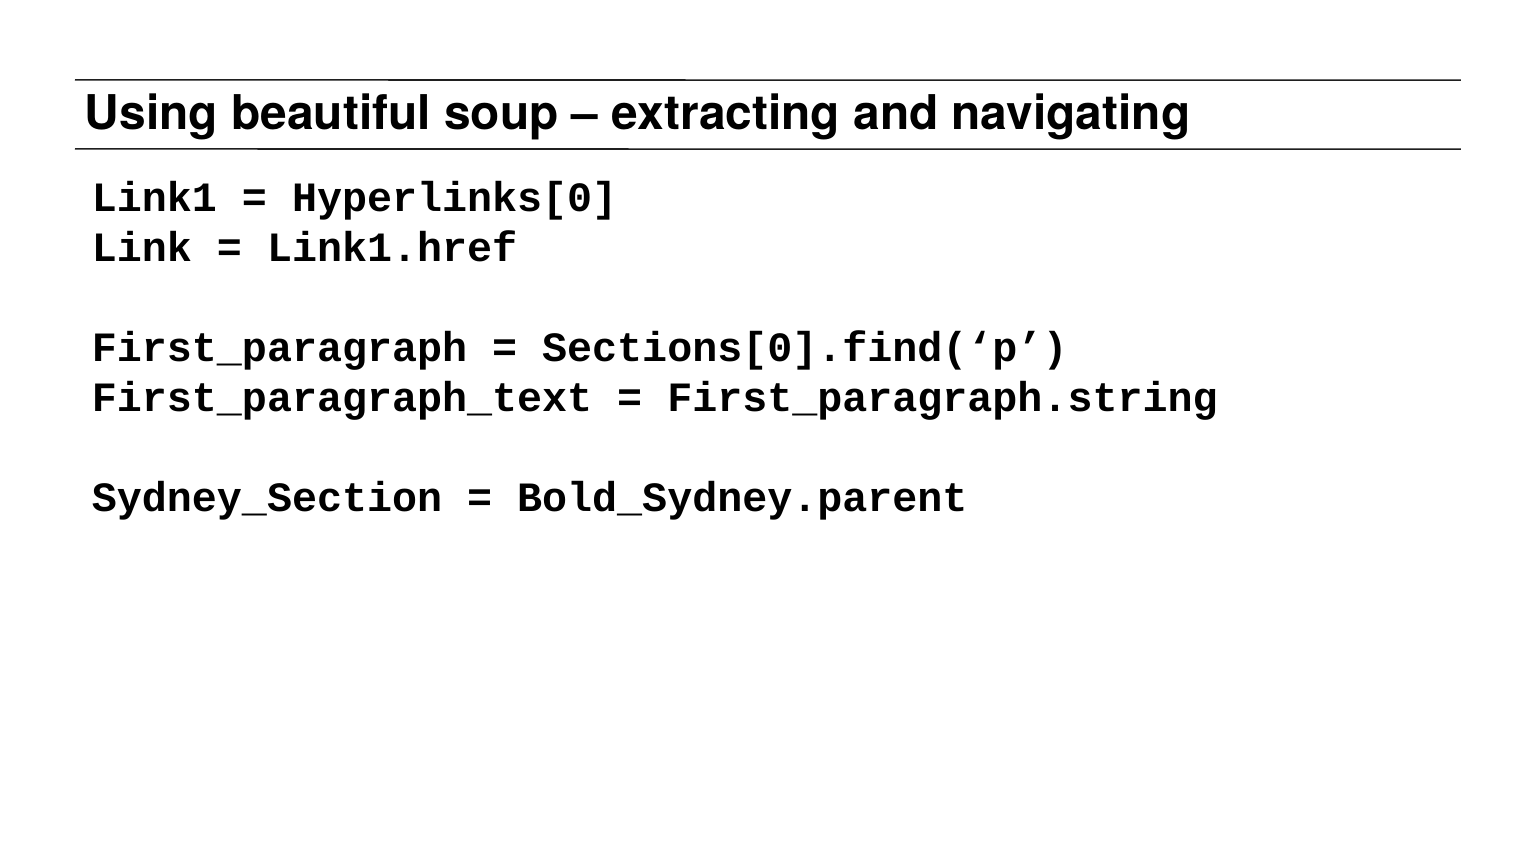

# Using beautiful soup – extracting and navigating
Link1 = Hyperlinks[0]
Link = Link1.href

First_paragraph = Sections[0].find(‘p’)
First_paragraph_text = First_paragraph.string

Sydney_Section = Bold_Sydney.parent